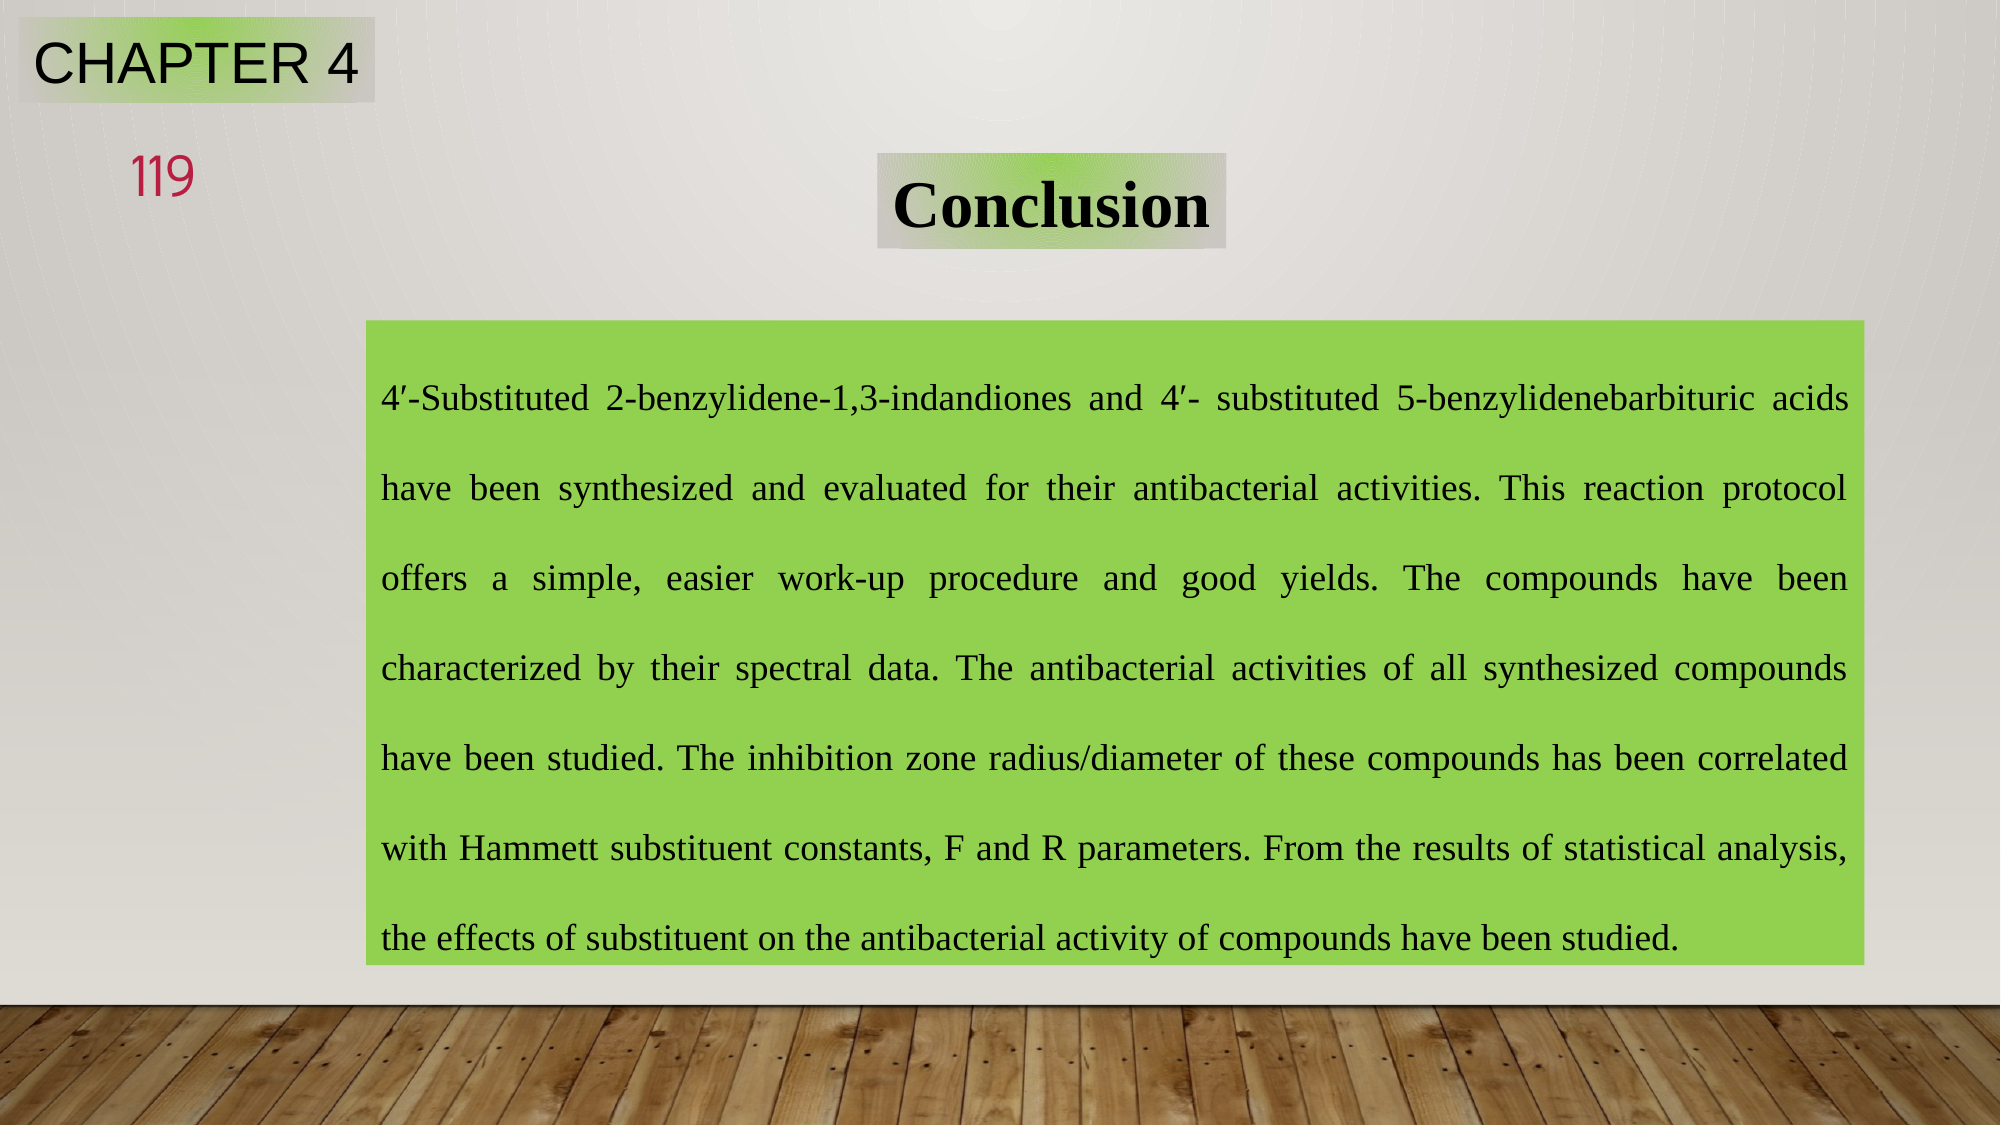

CHAPTER 4
119
Conclusion
4′-Substituted 2-benzylidene-1,3-indandiones and 4′- substituted 5-benzylidenebarbituric acids have been synthesized and evaluated for their antibacterial activities. This reaction protocol offers a simple, easier work-up procedure and good yields. The compounds have been characterized by their spectral data. The antibacterial activities of all synthesized compounds have been studied. The inhibition zone radius/diameter of these compounds has been correlated with Hammett substituent constants, F and R parameters. From the results of statistical analysis, the effects of substituent on the antibacterial activity of compounds have been studied.